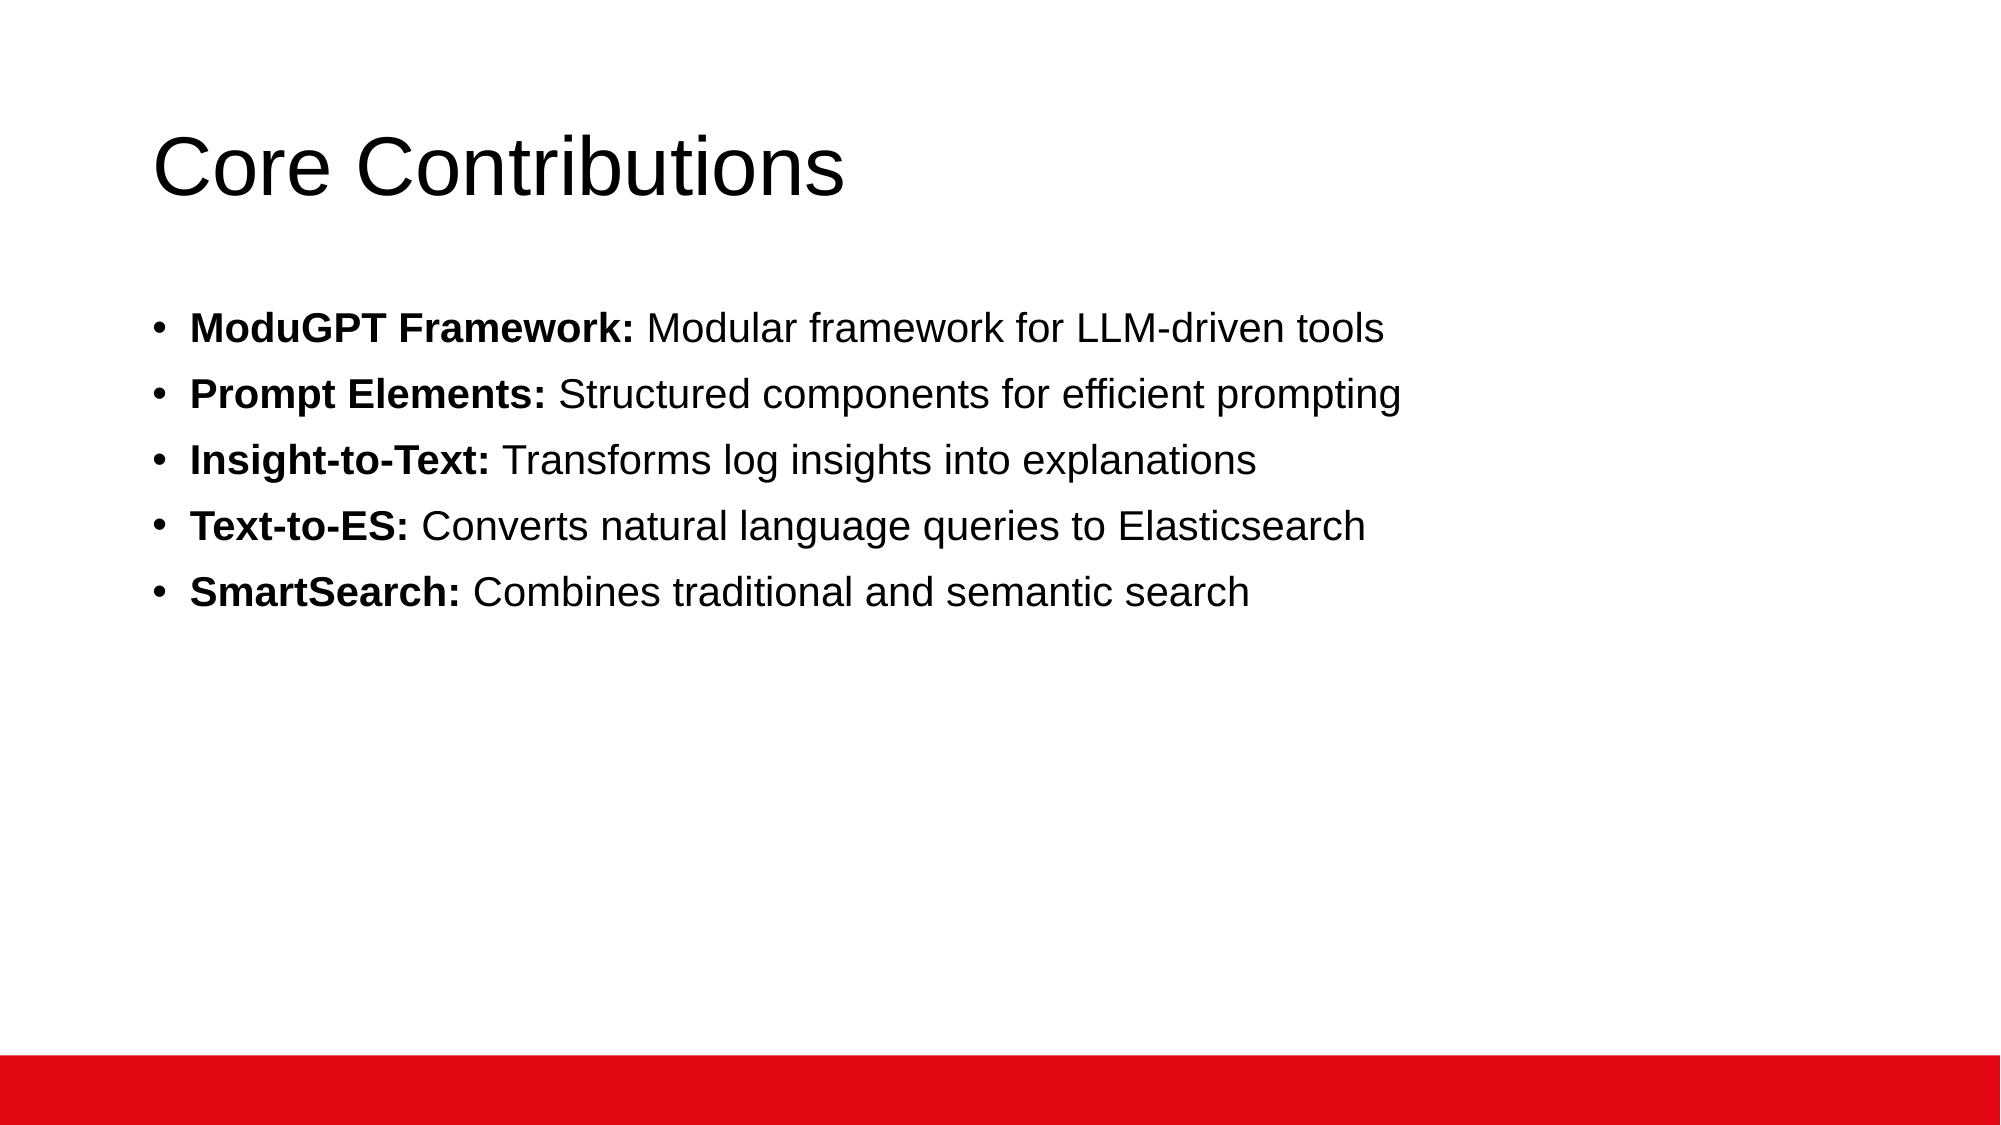

# Core Contributions
ModuGPT Framework: Modular framework for LLM-driven tools
Prompt Elements: Structured components for efficient prompting
Insight-to-Text: Transforms log insights into explanations
Text-to-ES: Converts natural language queries to Elasticsearch
SmartSearch: Combines traditional and semantic search
Enhancing Log Analytics with Generative AI – Edin Guso
9